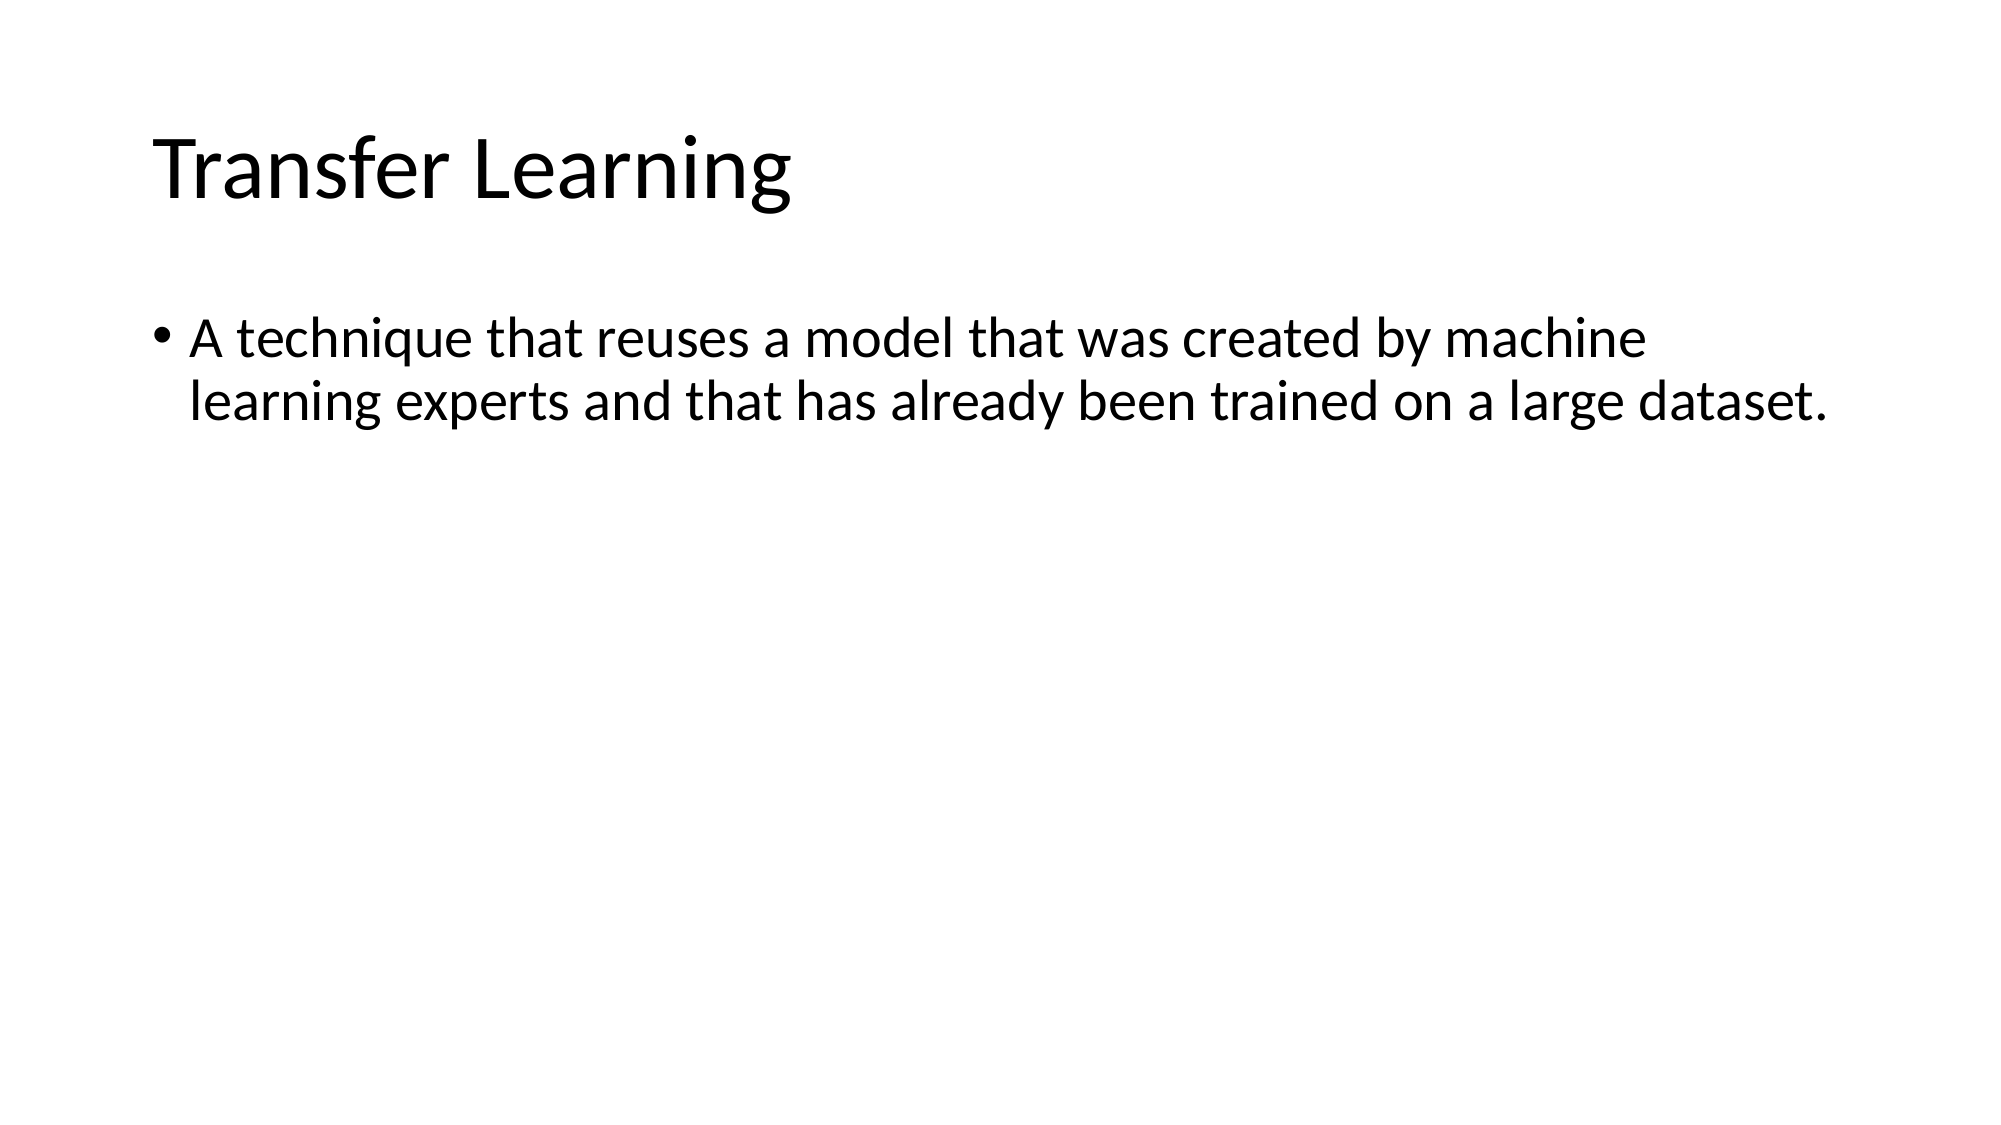

# Transfer Learning
A technique that reuses a model that was created by machine learning experts and that has already been trained on a large dataset.